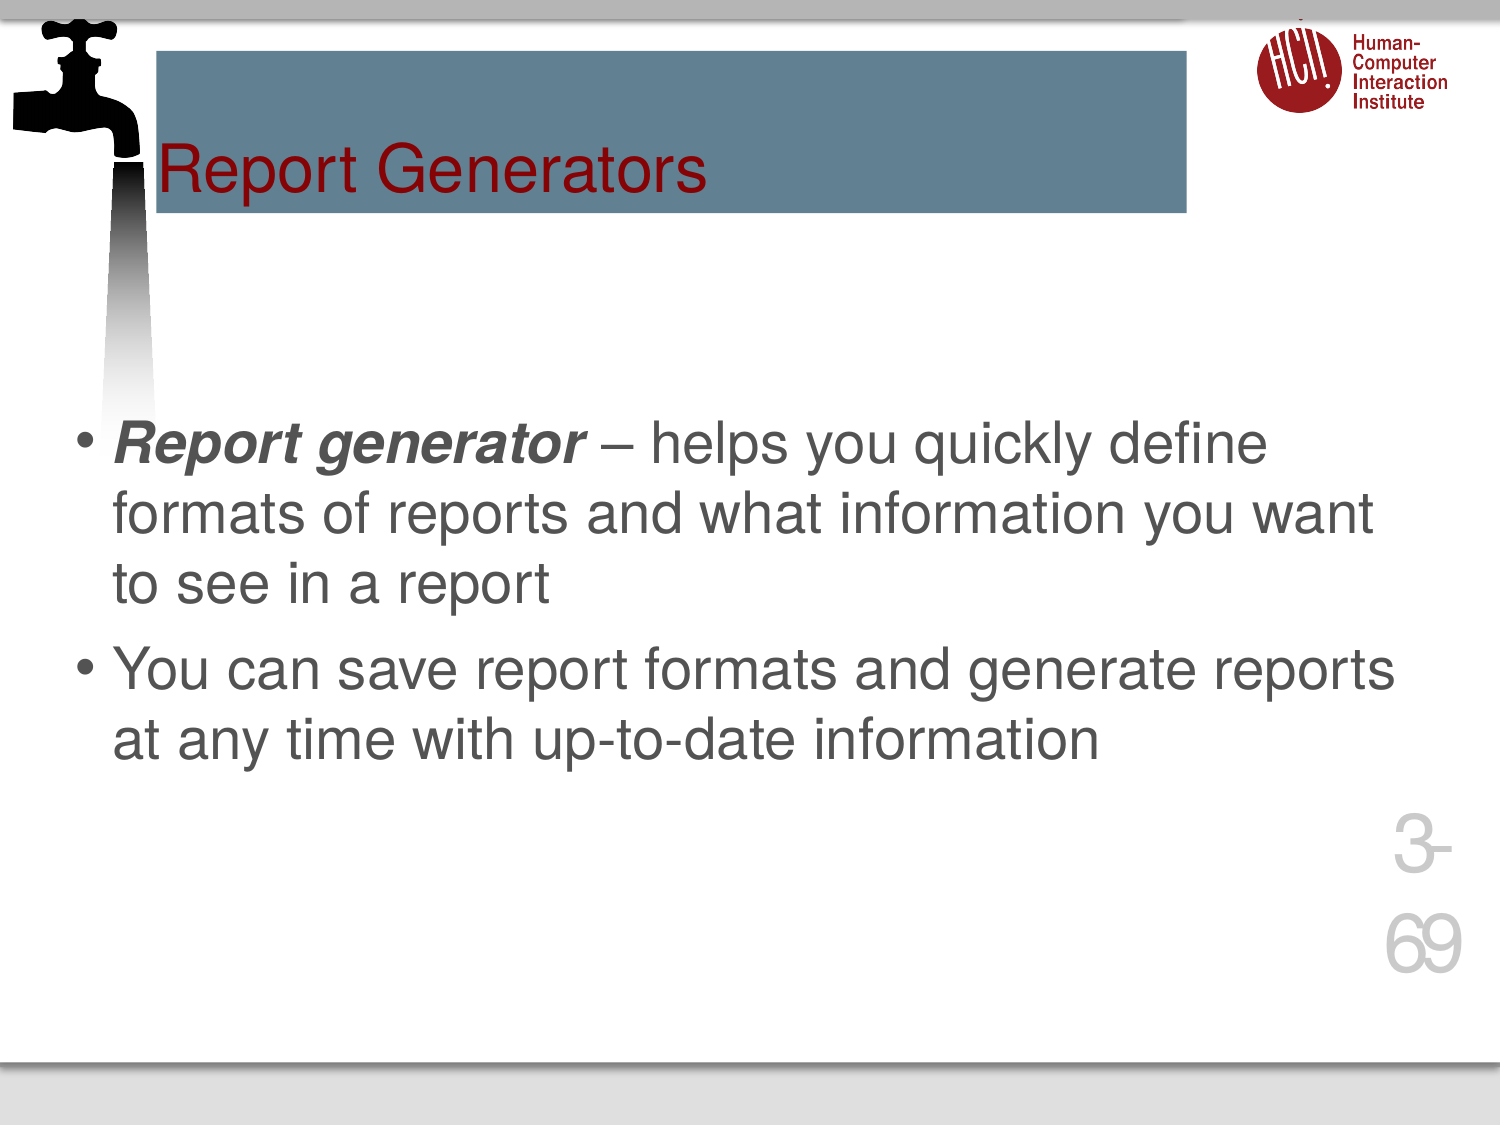

# Report Generators
Report generator – helps you quickly define formats of reports and what information you want to see in a report
You can save report formats and generate reports at any time with up-to-date information
3-69